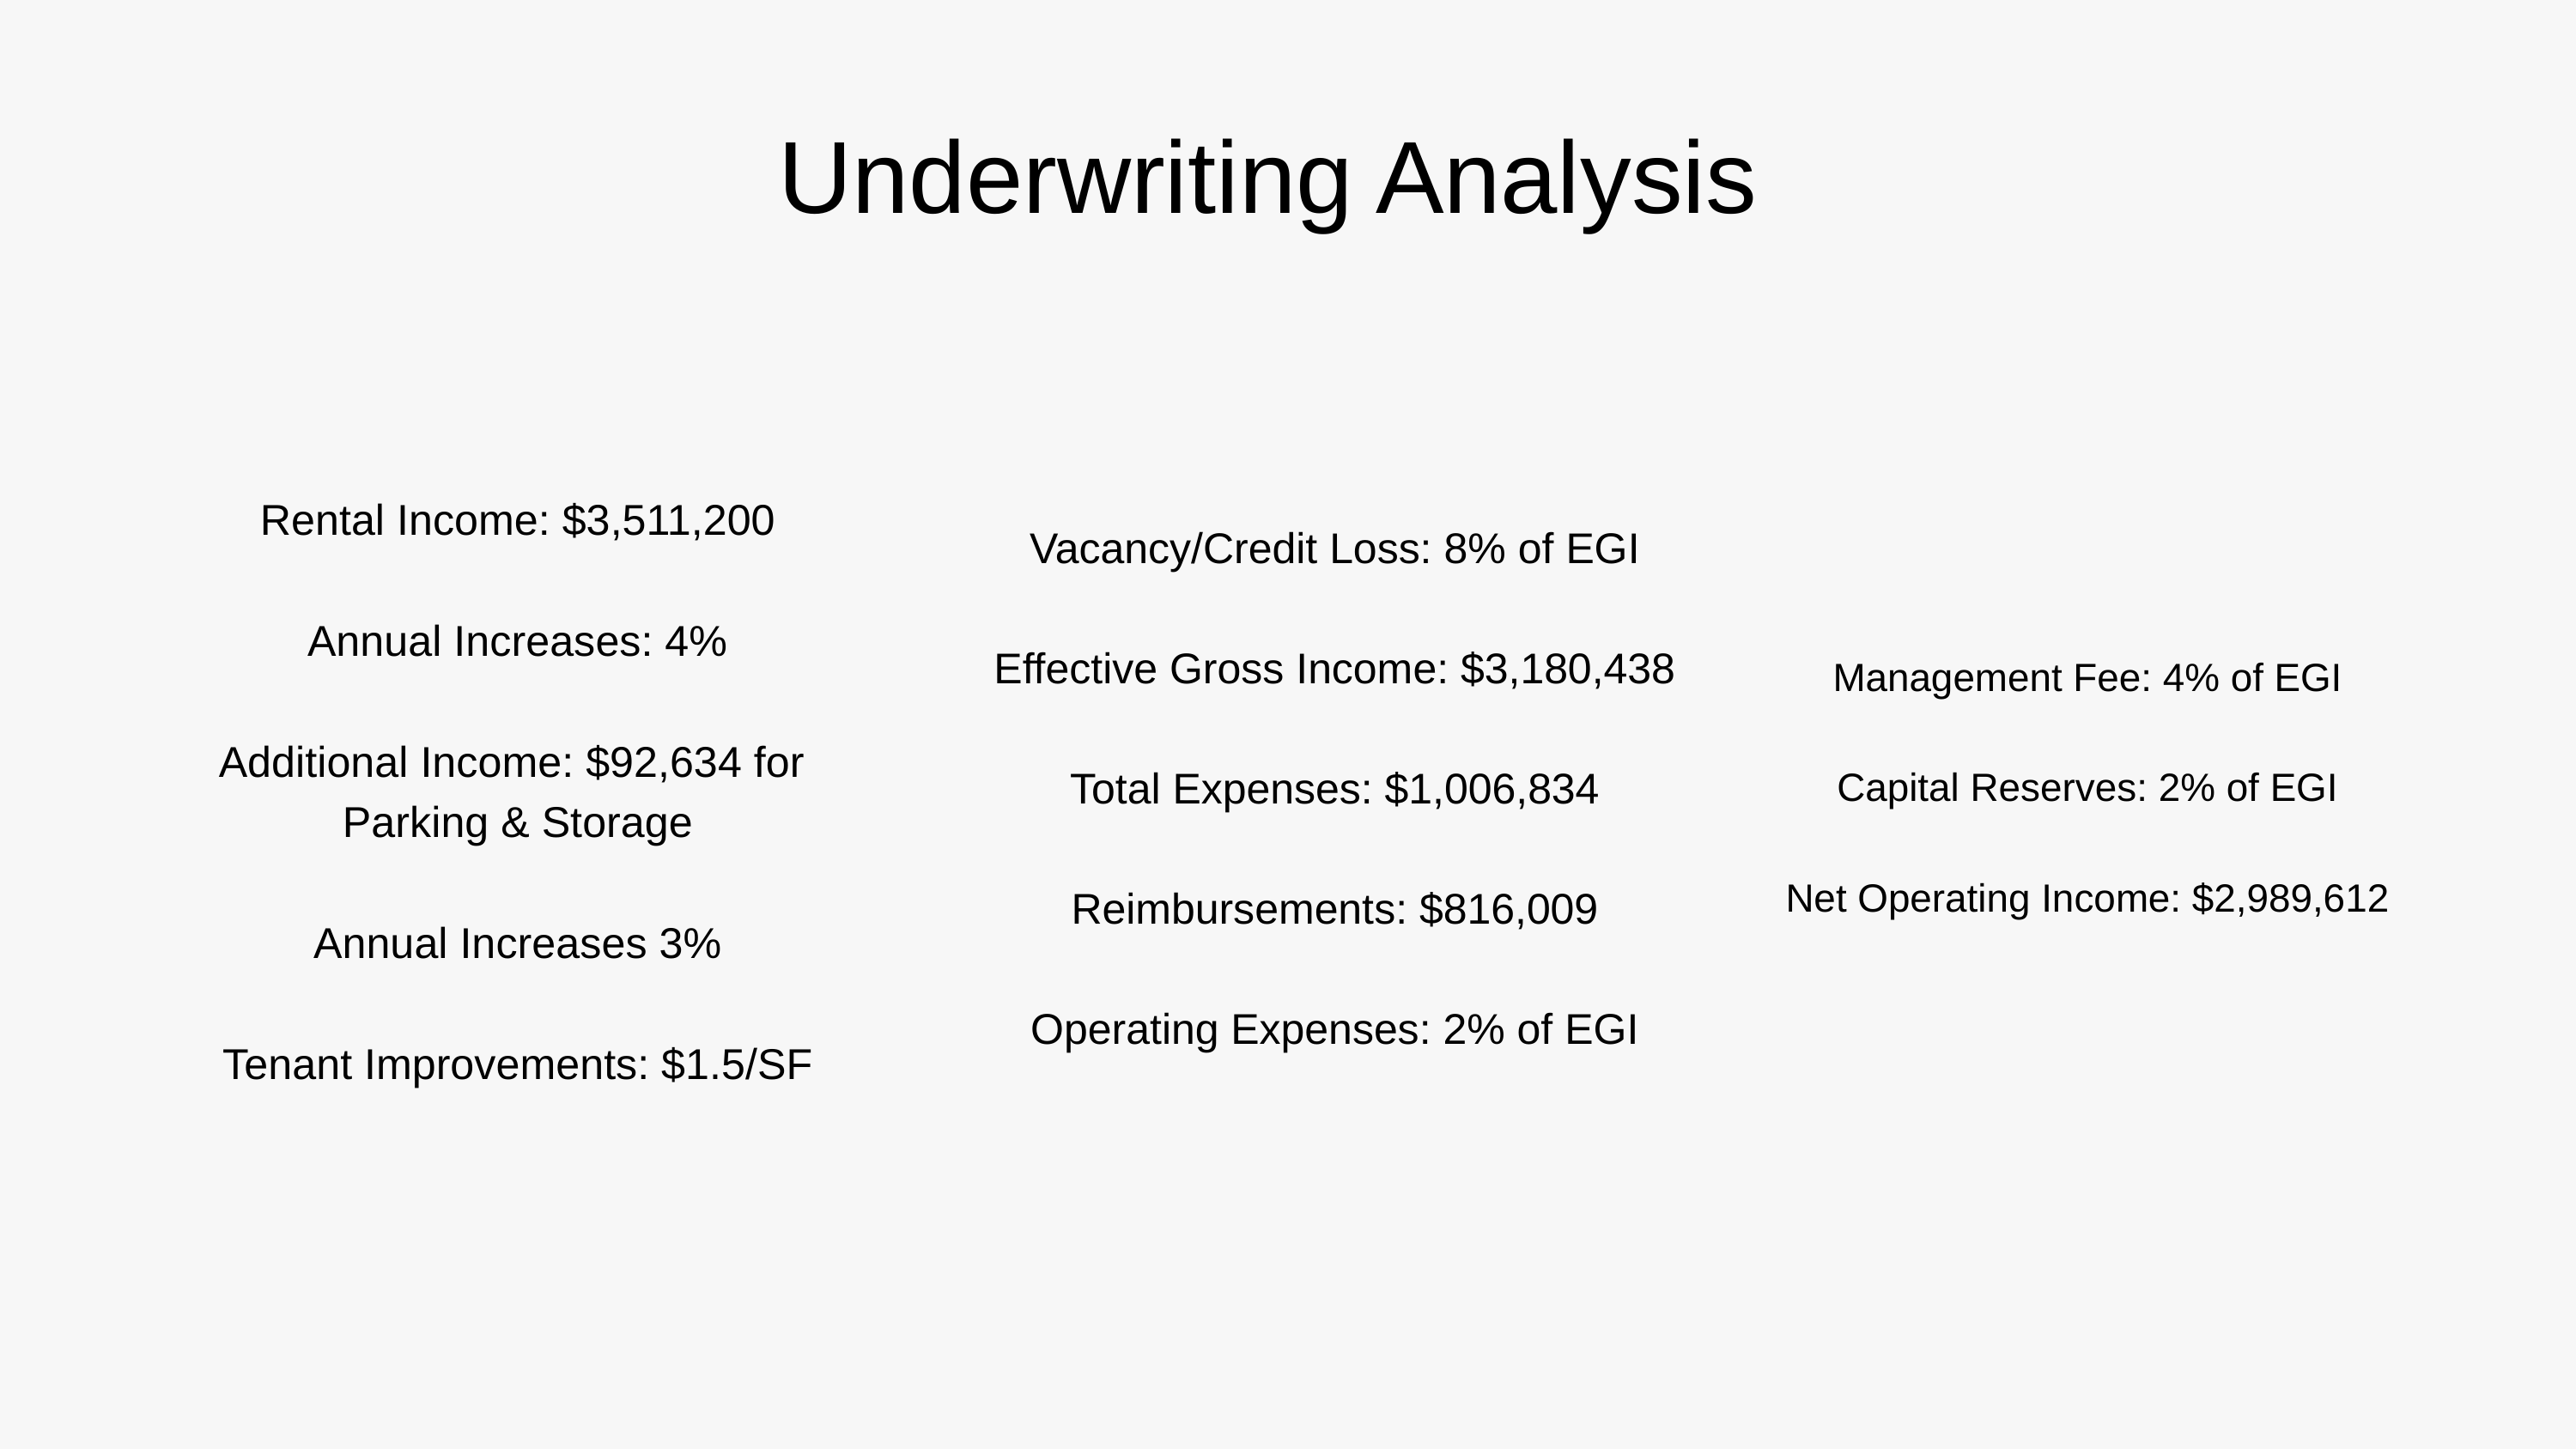

Underwriting Analysis
Rental Income: $3,511,200

Annual Increases: 4%

Additional Income: $92,634 for
Parking & Storage

Annual Increases 3%

Tenant Improvements: $1.5/SF
Vacancy/Credit Loss: 8% of EGI

Effective Gross Income: $3,180,438

Total Expenses: $1,006,834

Reimbursements: $816,009

Operating Expenses: 2% of EGI
Management Fee: 4% of EGI

Capital Reserves: 2% of EGI

Net Operating Income: $2,989,612